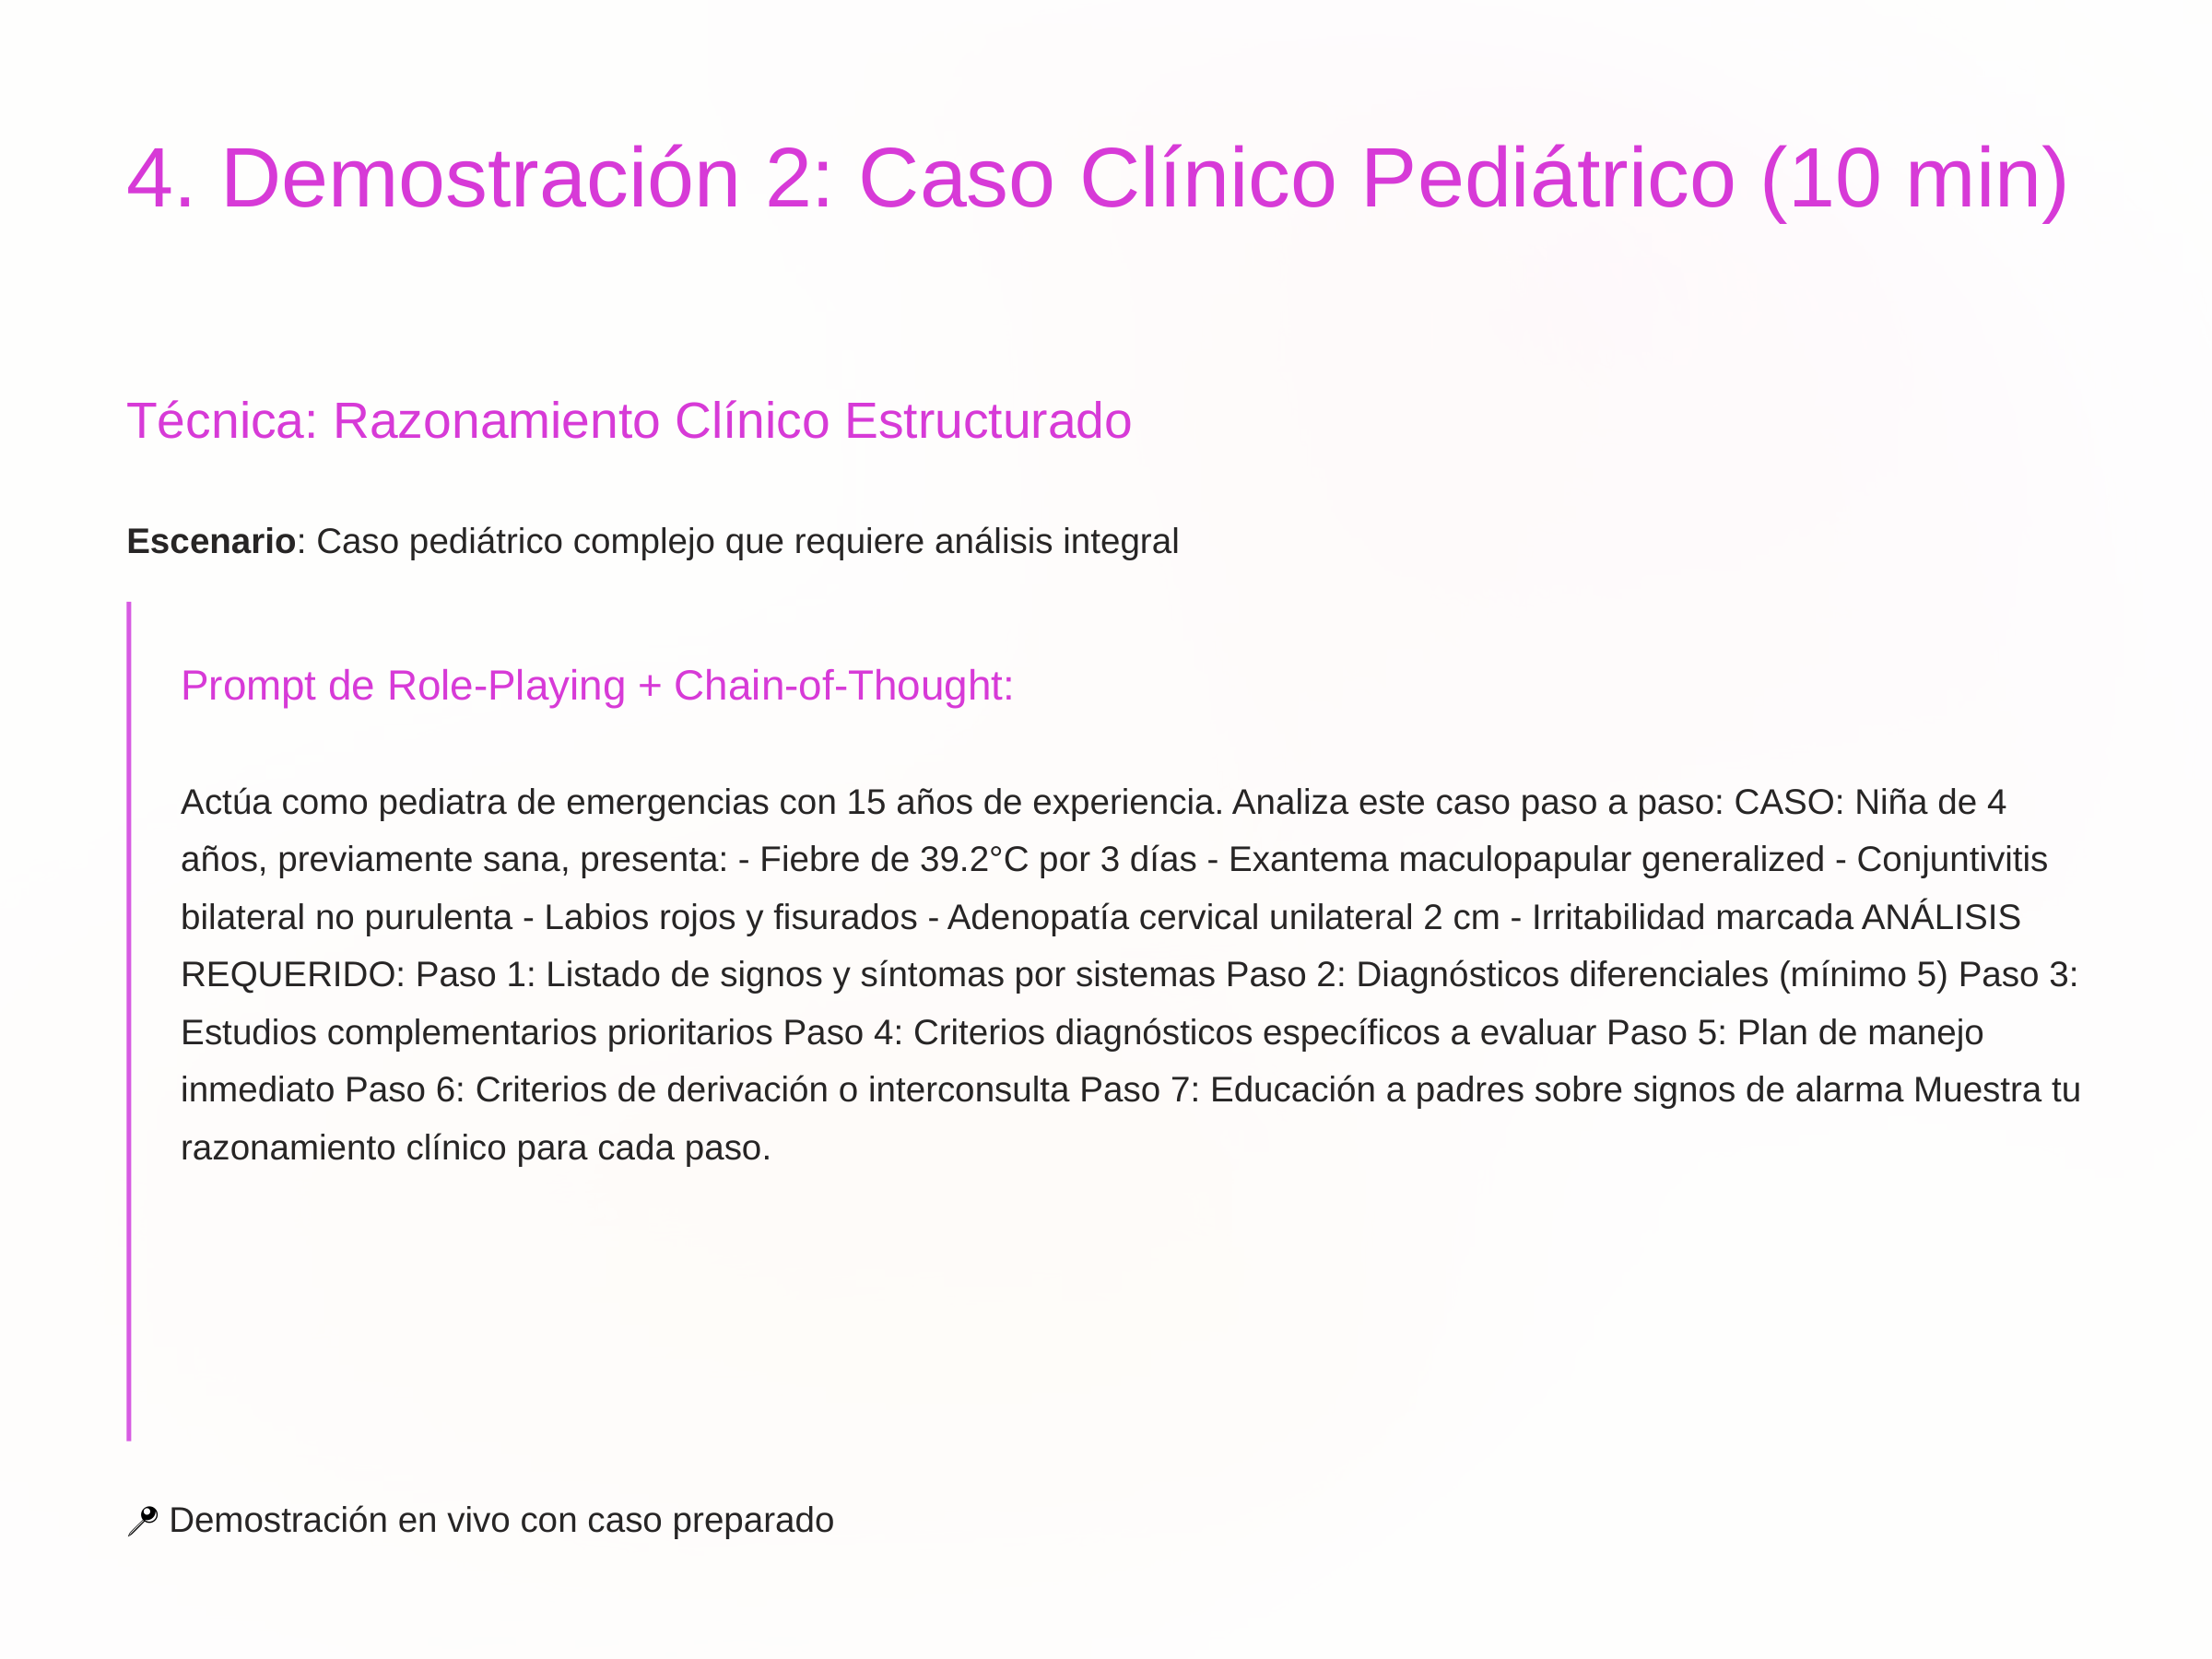

4. Demostración 2: Caso Clínico Pediátrico (10 min)
Técnica: Razonamiento Clínico Estructurado
Escenario: Caso pediátrico complejo que requiere análisis integral

Prompt de Role-Playing + Chain-of-Thought:
Actúa como pediatra de emergencias con 15 años de experiencia. Analiza este caso paso a paso: CASO: Niña de 4 años, previamente sana, presenta: - Fiebre de 39.2°C por 3 días - Exantema maculopapular generalized - Conjuntivitis bilateral no purulenta - Labios rojos y fisurados - Adenopatía cervical unilateral 2 cm - Irritabilidad marcada ANÁLISIS REQUERIDO: Paso 1: Listado de signos y síntomas por sistemas Paso 2: Diagnósticos diferenciales (mínimo 5) Paso 3: Estudios complementarios prioritarios Paso 4: Criterios diagnósticos específicos a evaluar Paso 5: Plan de manejo inmediato Paso 6: Criterios de derivación o interconsulta Paso 7: Educación a padres sobre signos de alarma Muestra tu razonamiento clínico para cada paso.
📍 Demostración en vivo con caso preparado